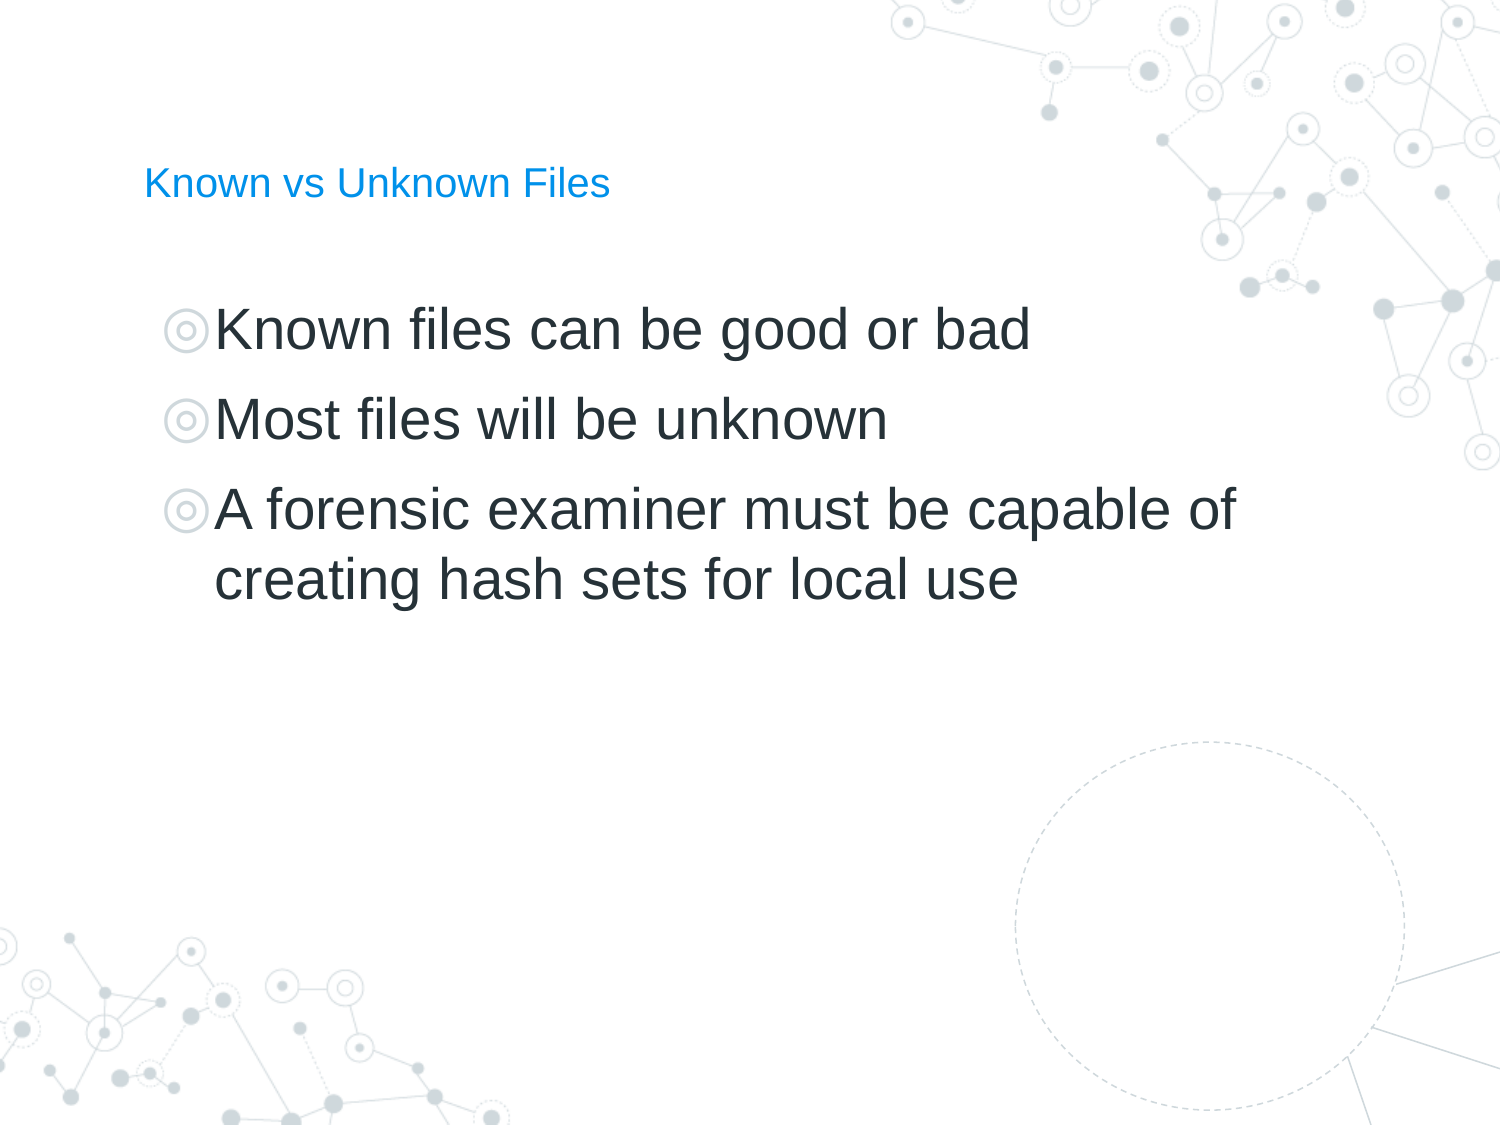

# Known vs Unknown Files
Known files can be good or bad

Most files will be unknown

A forensic examiner must be capable of creating hash sets for local use